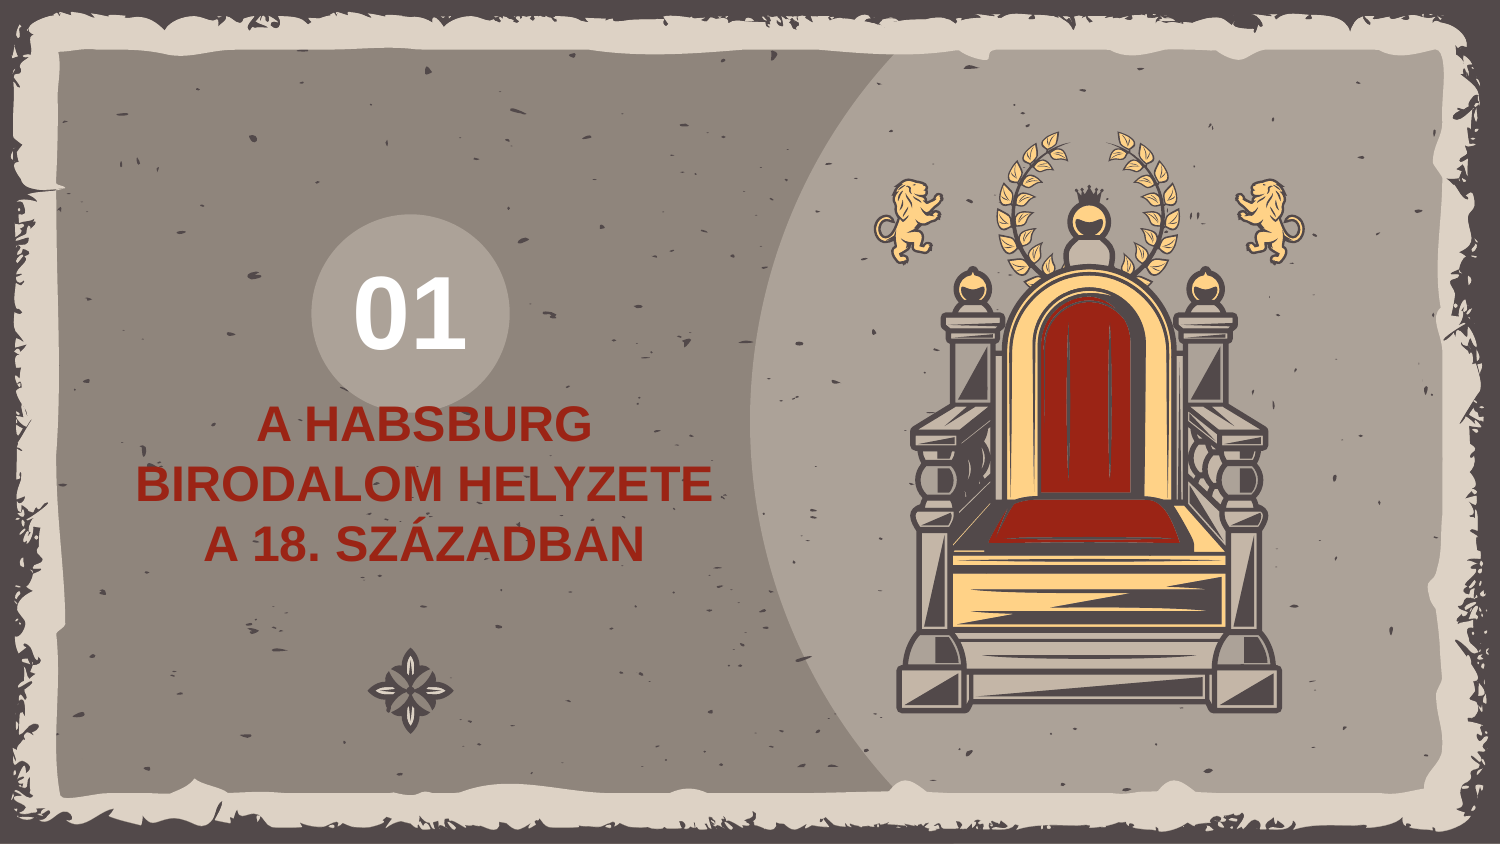

01
# A HABSBURG BIRODALOM HELYZETE A 18. SZÁZADBAN